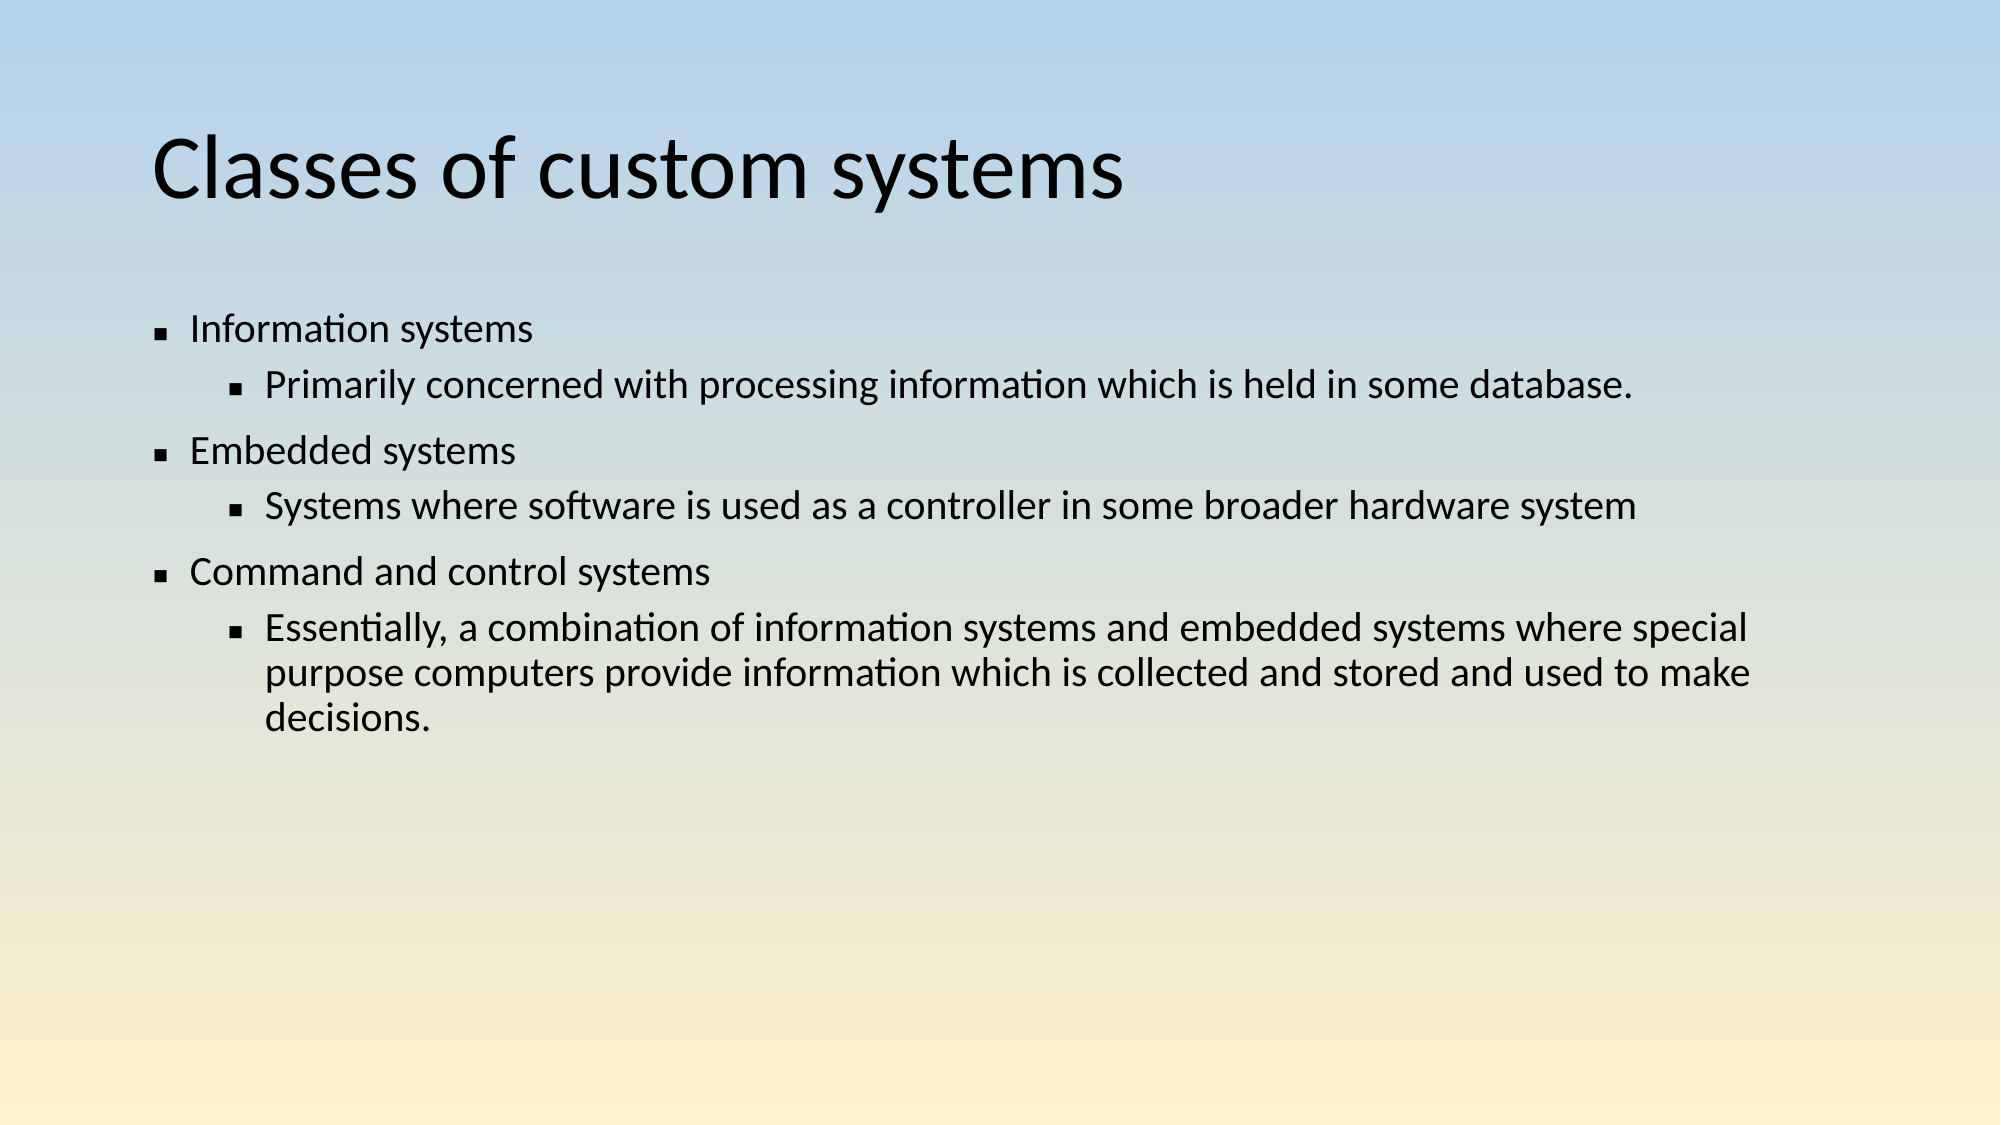

# Classes of custom systems
Information systems
Primarily concerned with processing information which is held in some database.
Embedded systems
Systems where software is used as a controller in some broader hardware system
Command and control systems
Essentially, a combination of information systems and embedded systems where special purpose computers provide information which is collected and stored and used to make decisions.